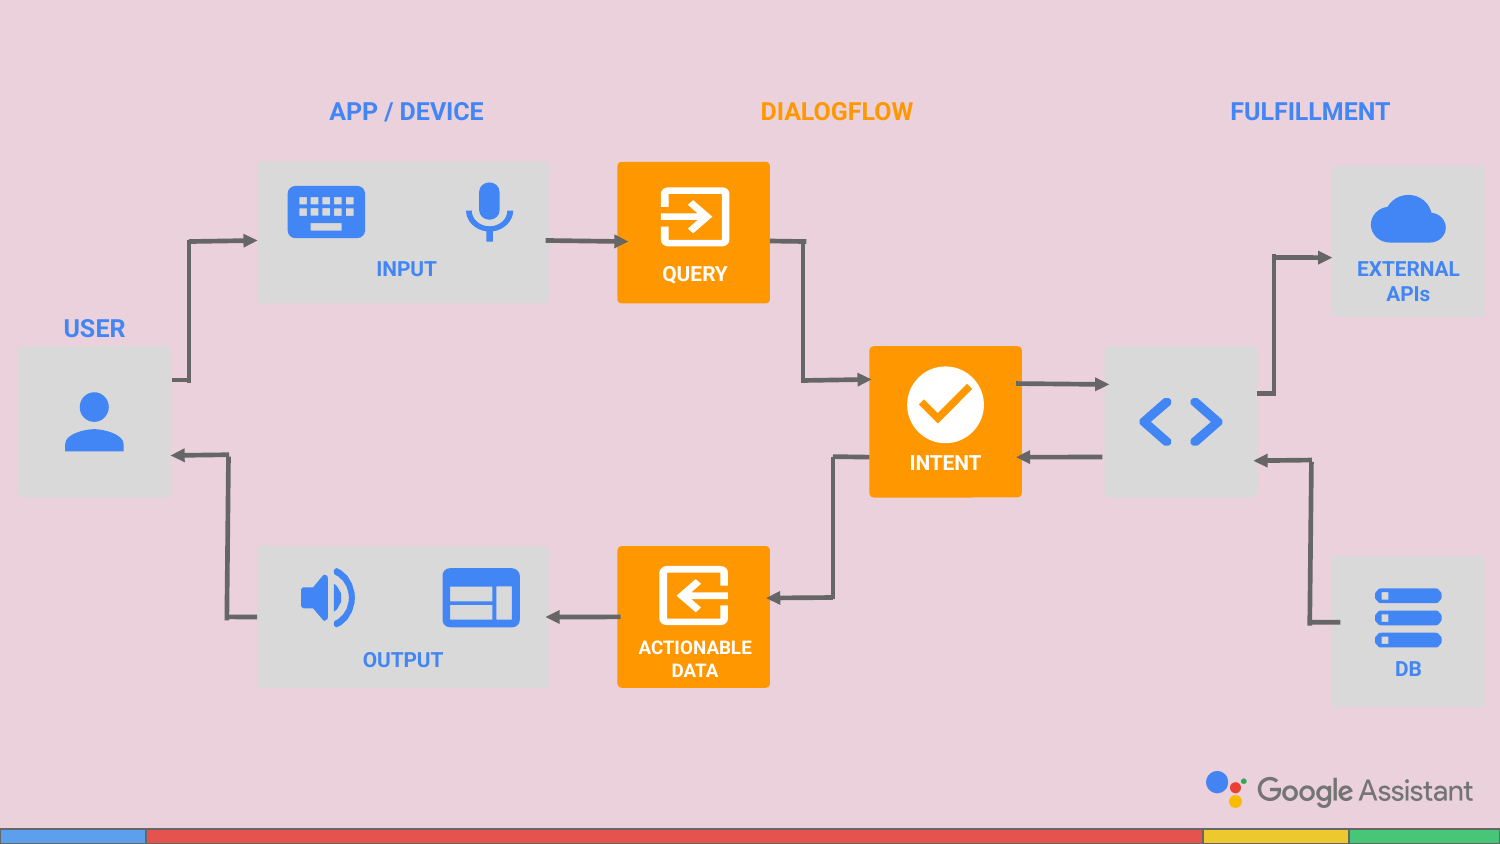

APP / DEVICE
DIALOGFLOW
FULFILLMENT

INPUT
QUERY
EXTERNAL APIs
USER

INTENT

ACTIONABLE DATA
OUTPUT
DB